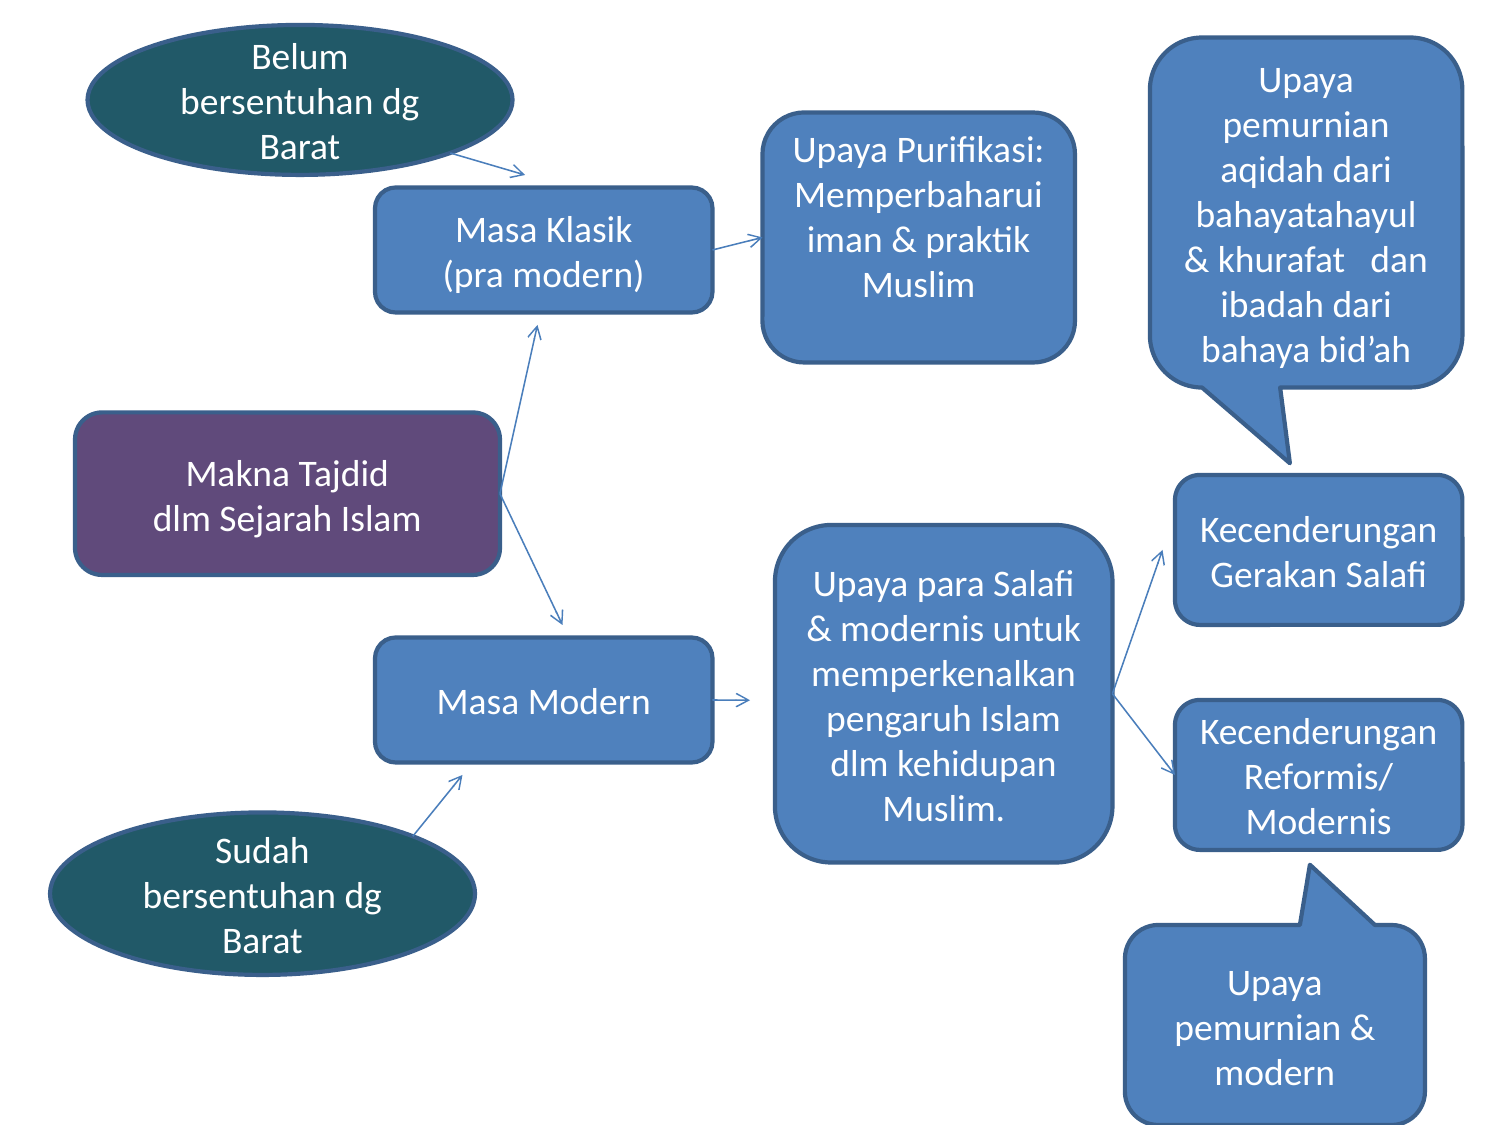

Belum bersentuhan dg Barat
Upaya pemurnian aqidah dari bahayatahayul & khurafat   dan ibadah dari bahaya bid’ah
Upaya Purifikasi:
Memperbaharui iman & praktik Muslim

Masa Klasik
(pra modern)
Makna Tajdid
dlm Sejarah Islam
Kecenderungan Gerakan Salafi
Upaya para Salafi & modernis untuk memperkenalkan pengaruh Islam dlm kehidupan Muslim.
Masa Modern
Kecenderungan Reformis/ Modernis
Sudah bersentuhan dg Barat
Upaya pemurnian & modern